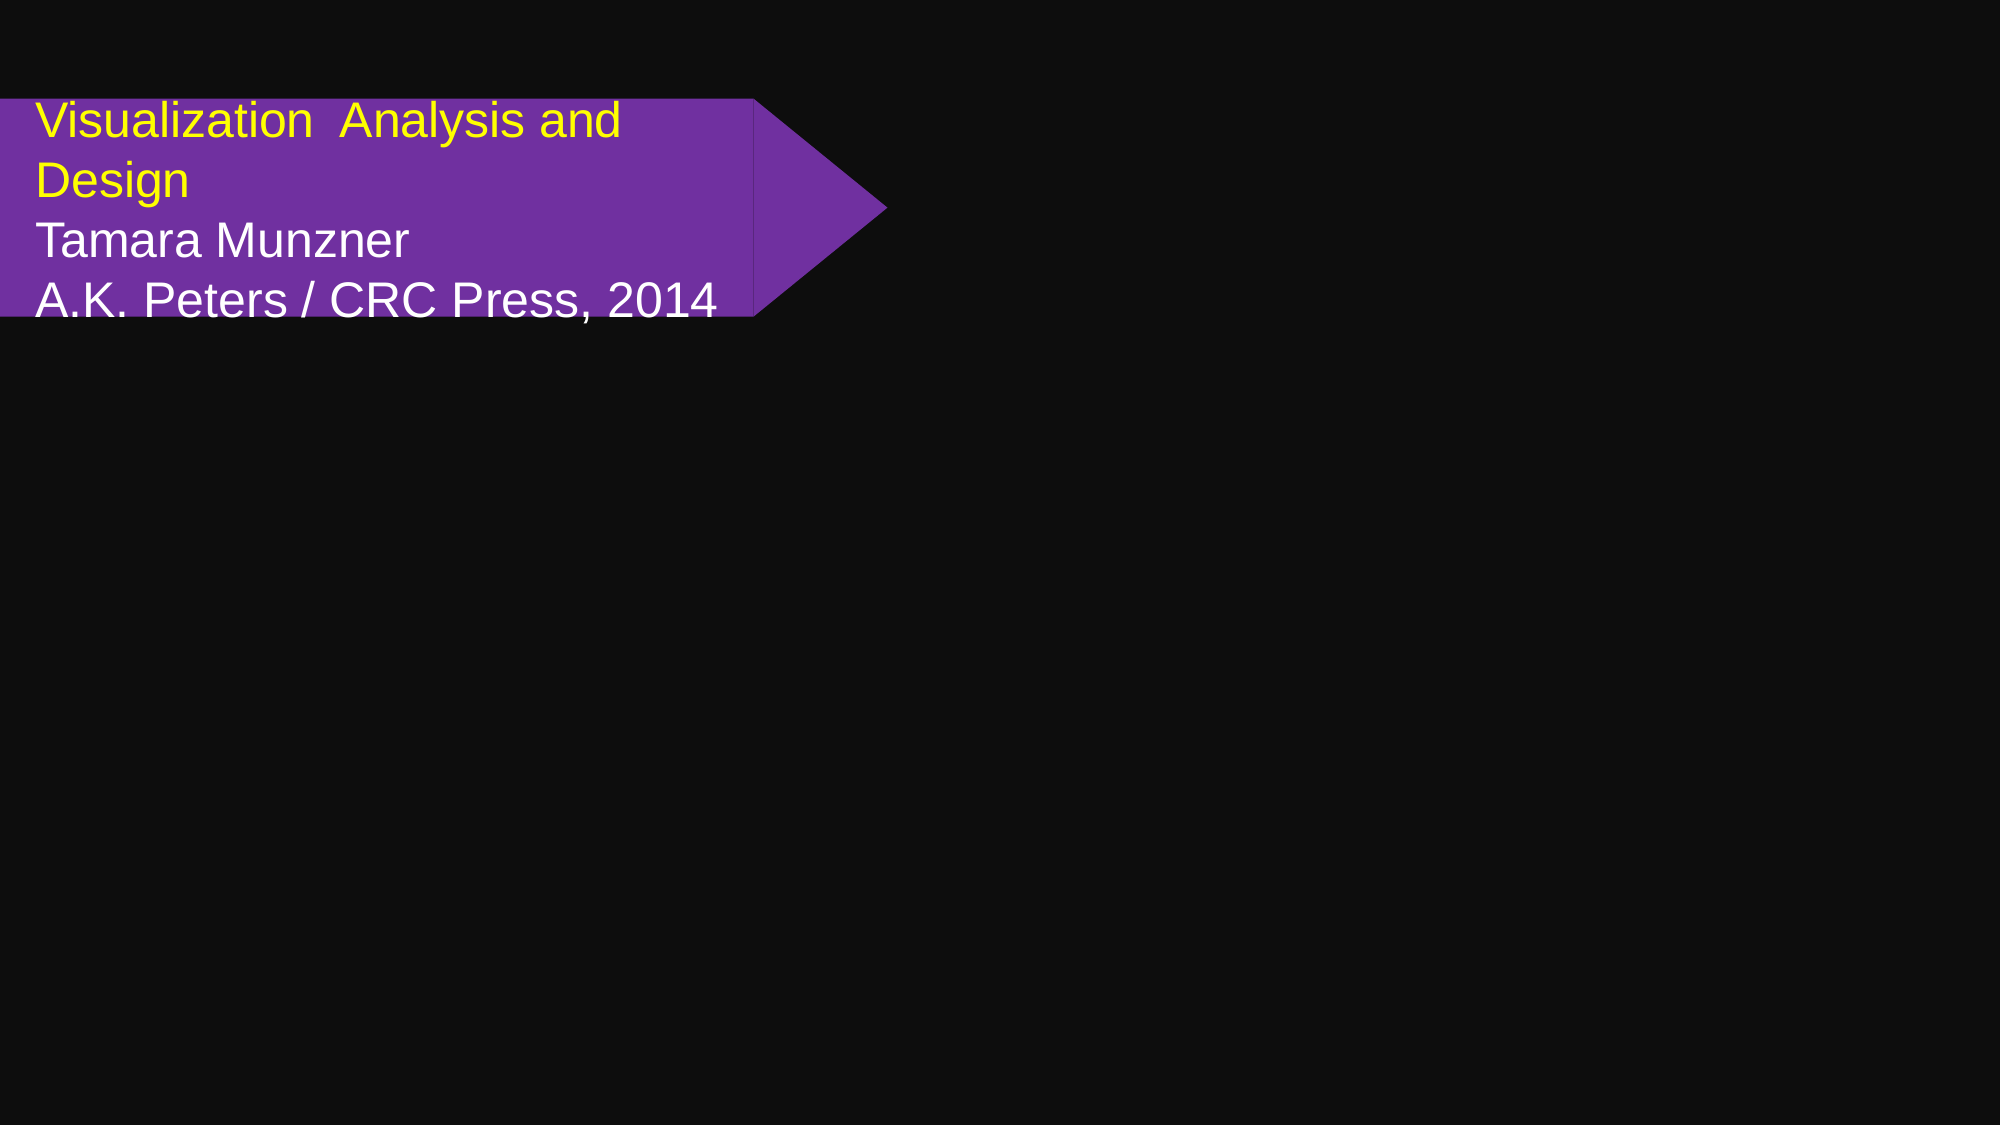

Visualization  Analysis and Design
Tamara Munzner
A.K. Peters / CRC Press, 2014